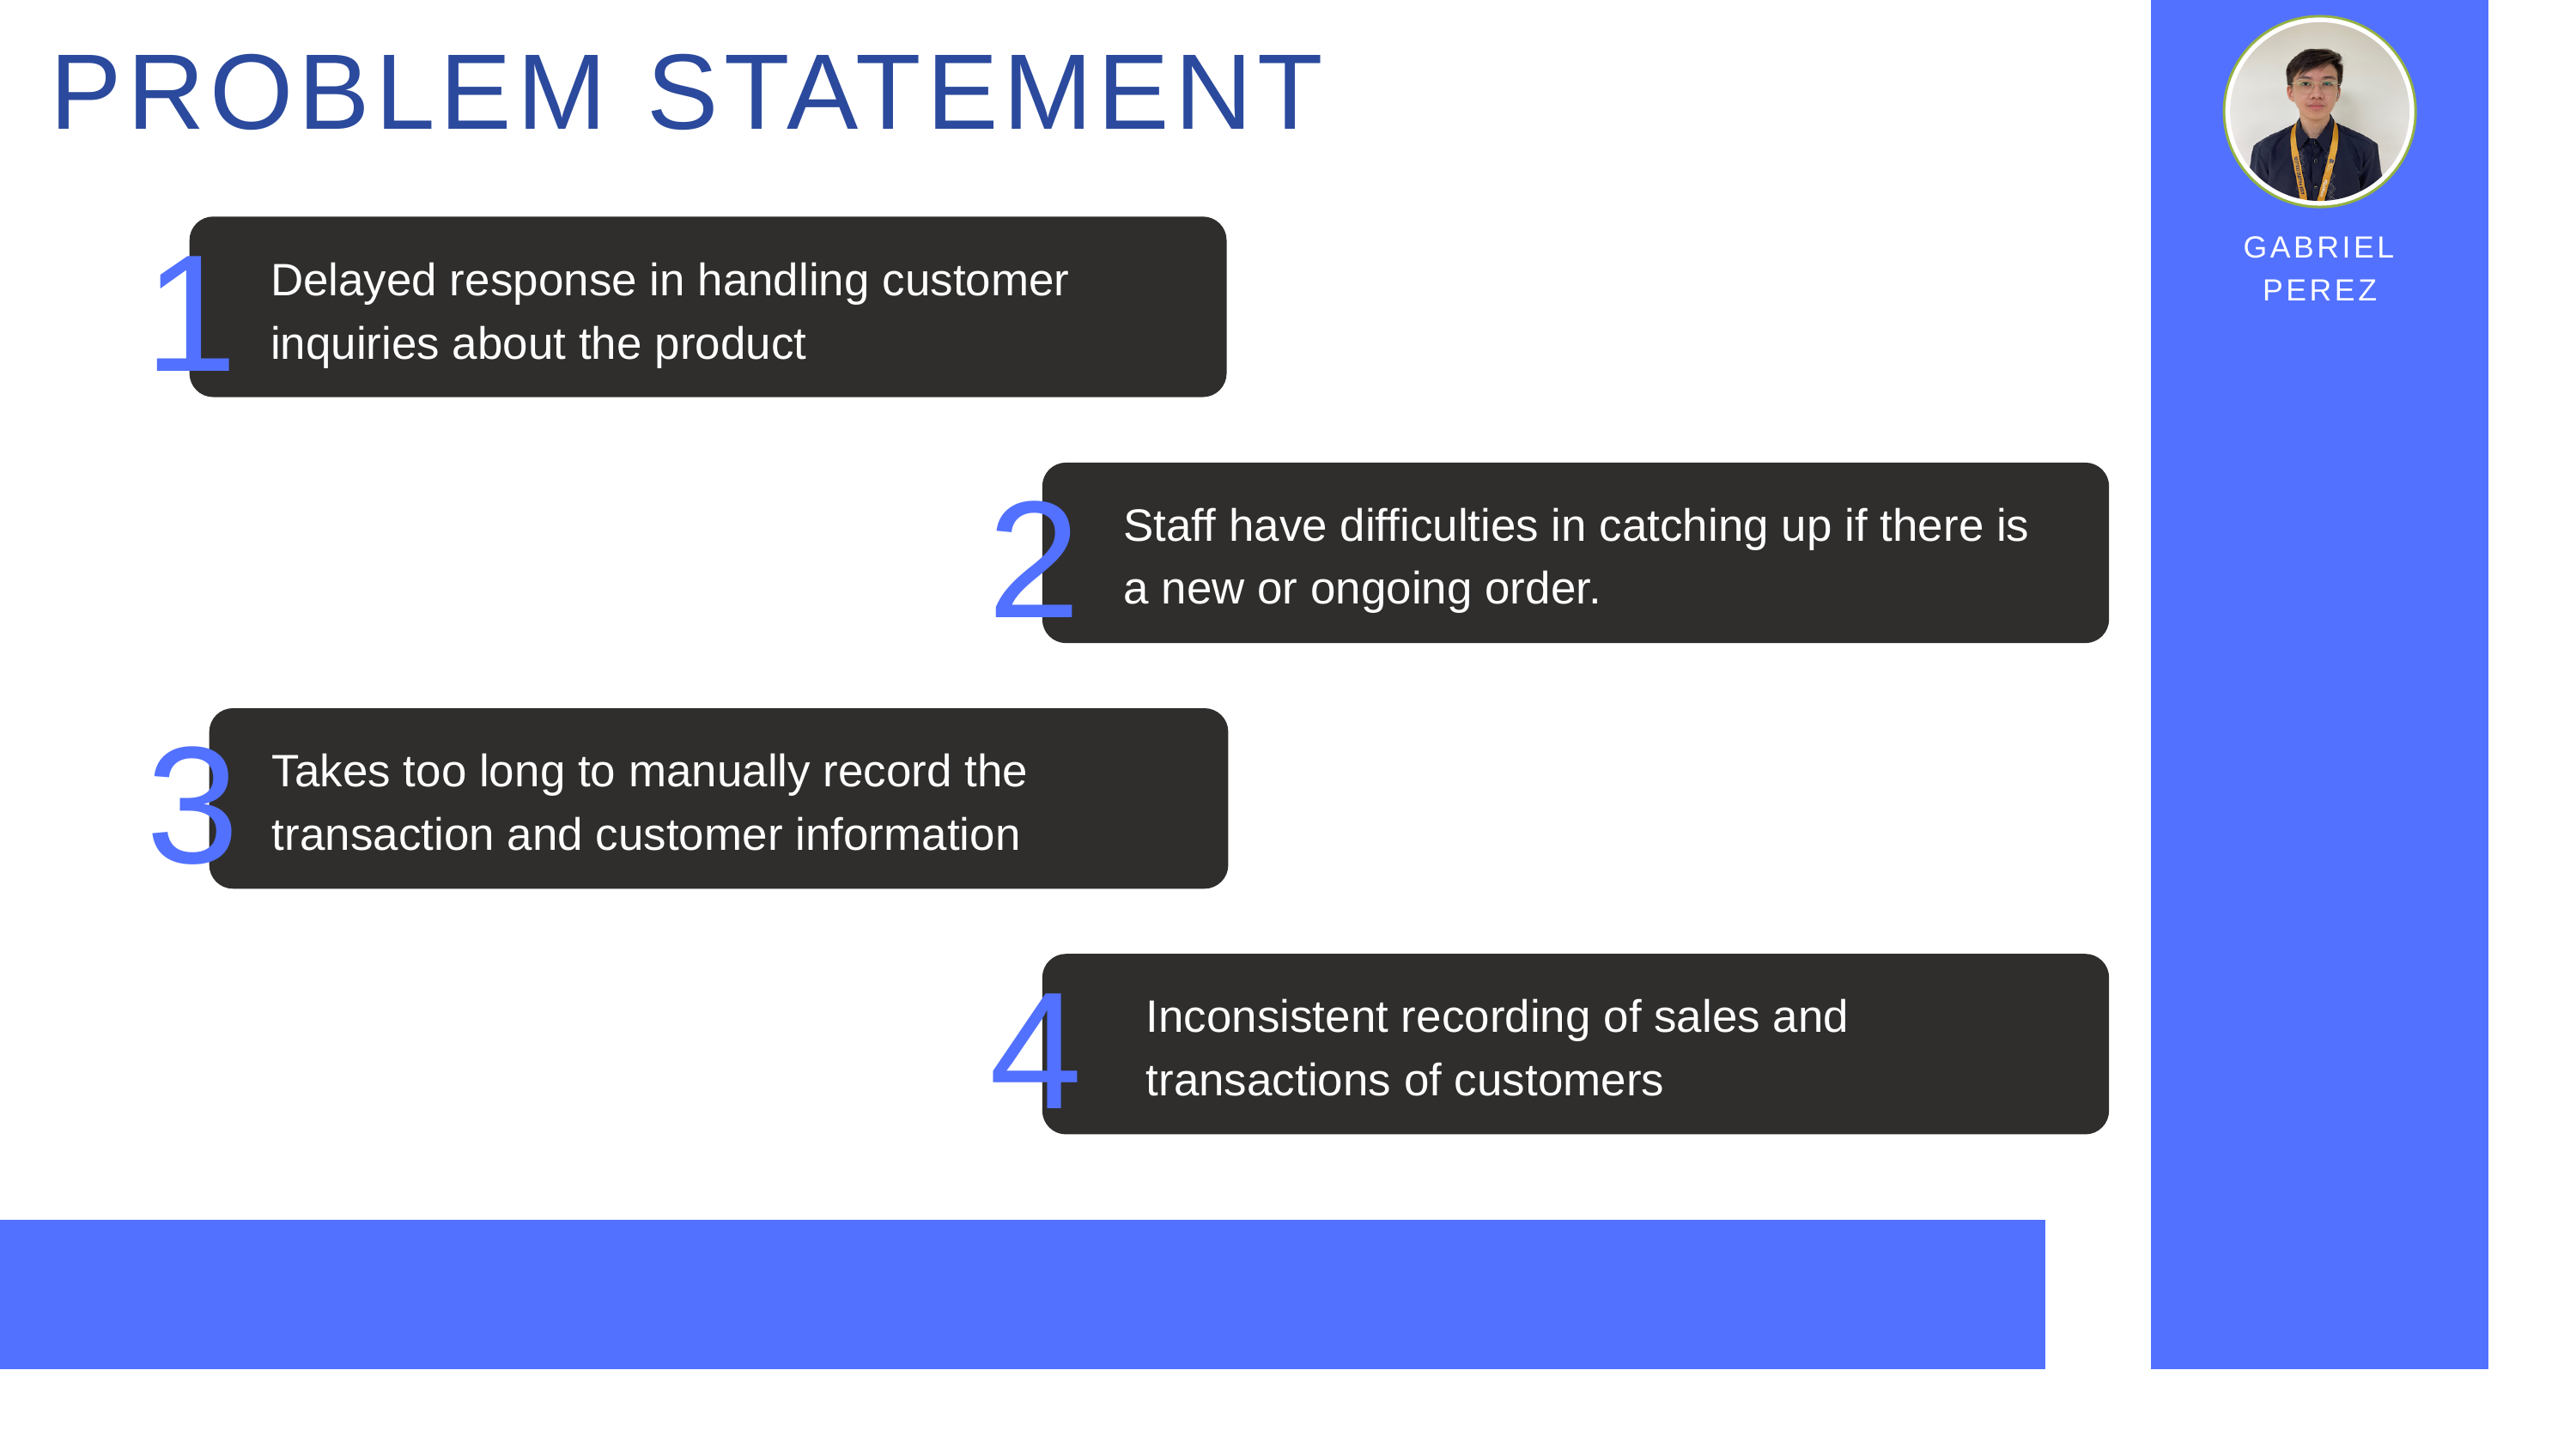

PROBLEM STATEMENT

1

GABRIEL PEREZ
Delayed response in handling customer inquiries about the product
2

Staff have difficulties in catching up if there is a new or ongoing order.
3

Takes too long to manually record the  transaction and customer information
4

Inconsistent recording of sales and transactions of customers